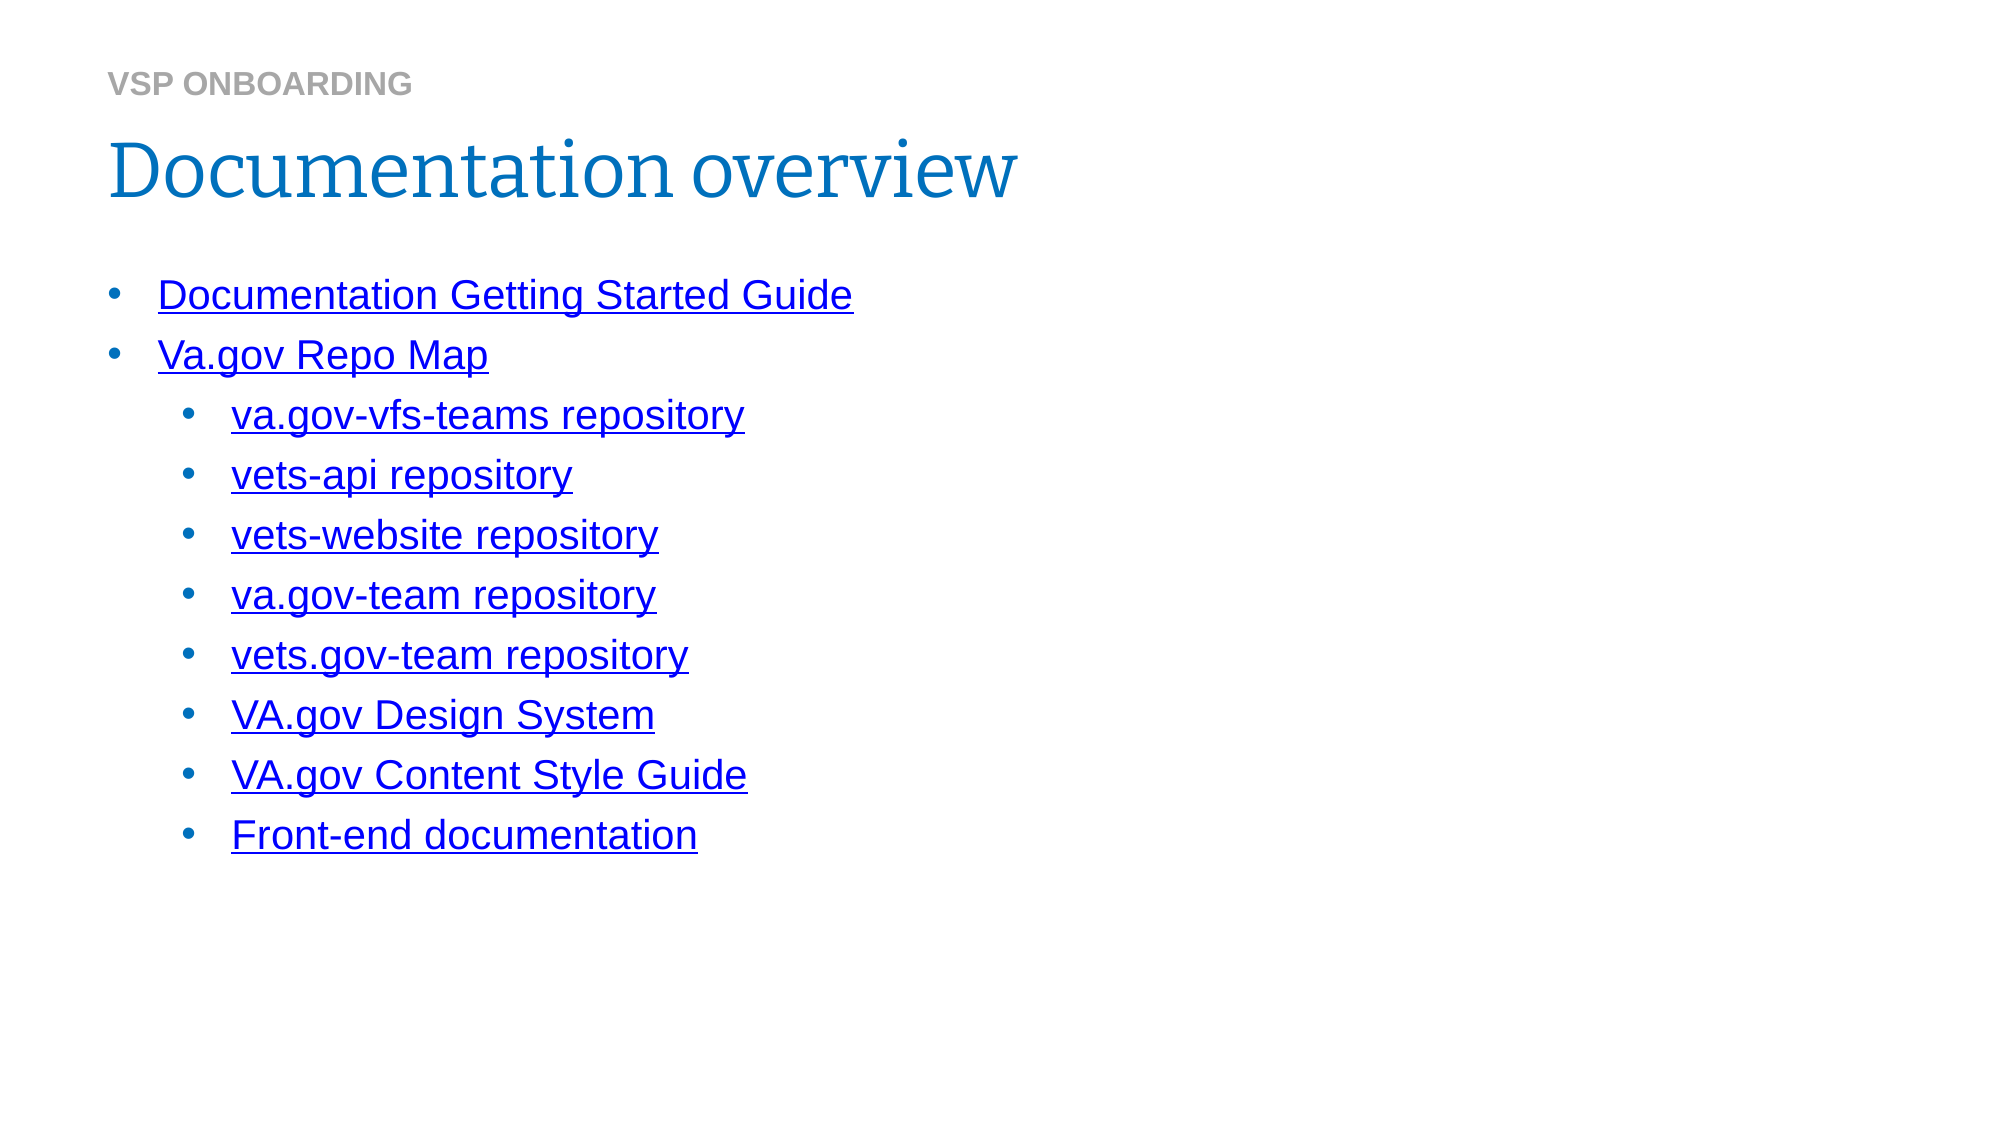

VSP ONBOARDING
# Documentation overview
Documentation Getting Started Guide
Va.gov Repo Map
va.gov-vfs-teams repository
vets-api repository
vets-website repository
va.gov-team repository
vets.gov-team repository
VA.gov Design System
VA.gov Content Style Guide
Front-end documentation